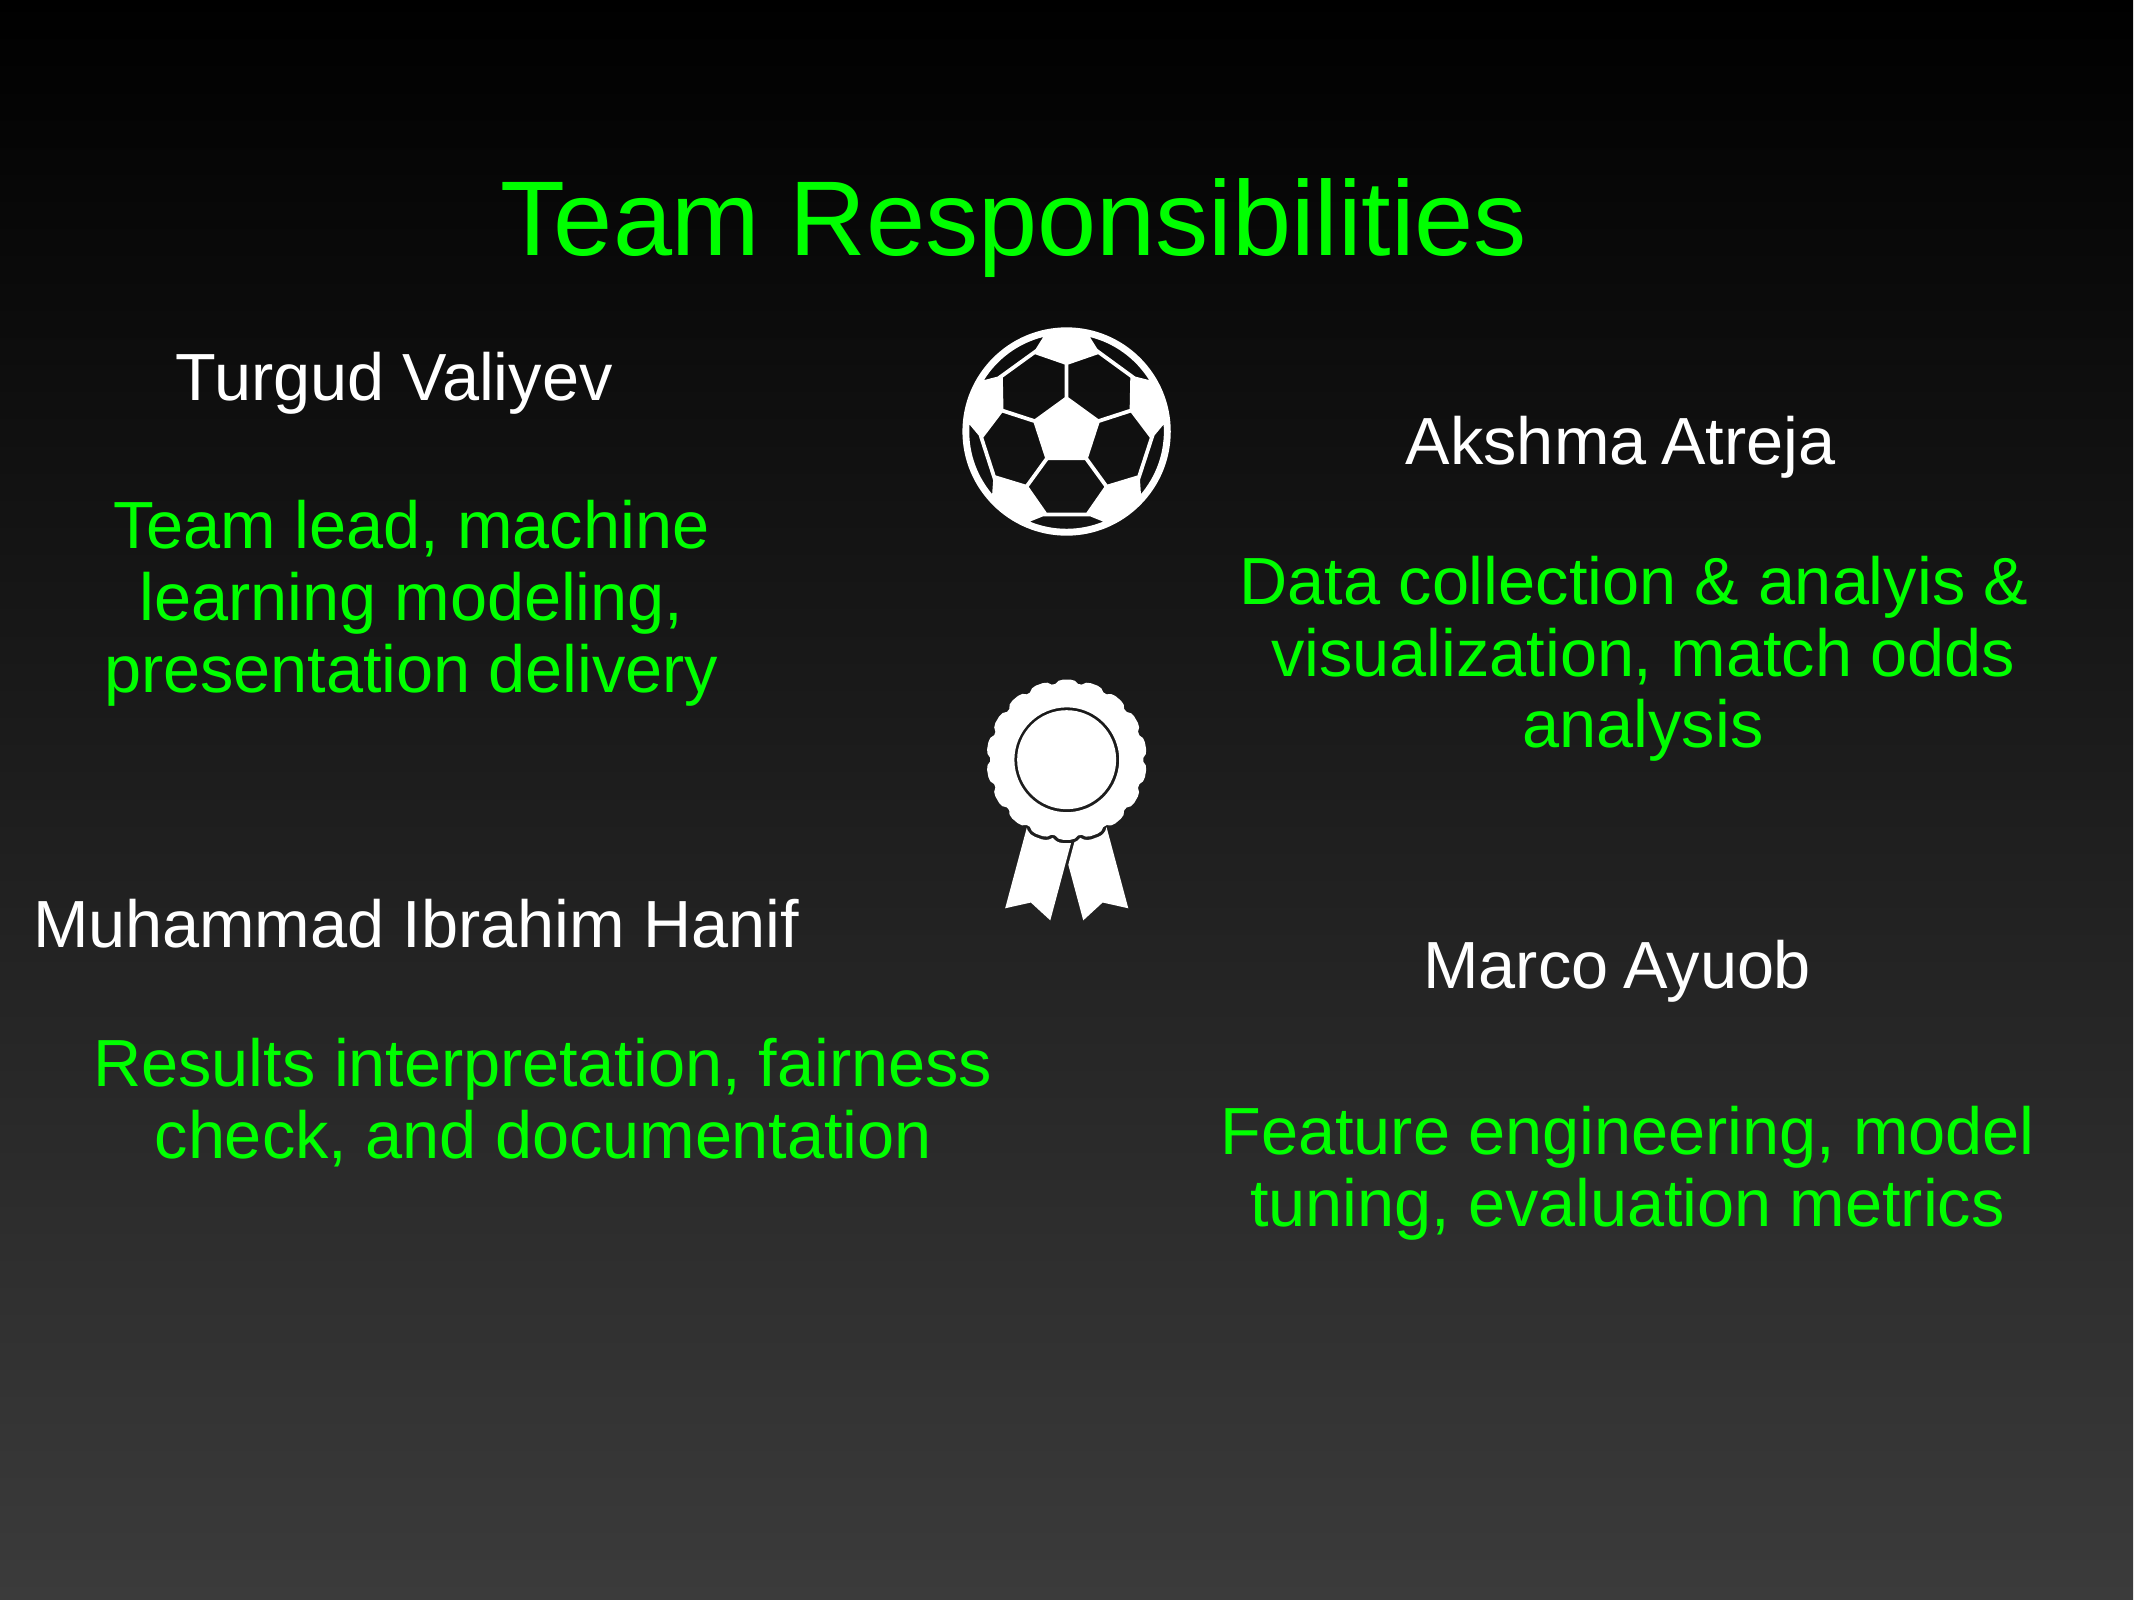

Team Responsibilities

Turgud Valiyev
Akshma Atreja
Team lead, machine learning modeling, presentation delivery
Data collection & analyis &  visualization, match odds analysis

Muhammad Ibrahim Hanif
Results interpretation, fairness check, and documentation
Marco Ayuob
Feature engineering, model tuning, evaluation metrics